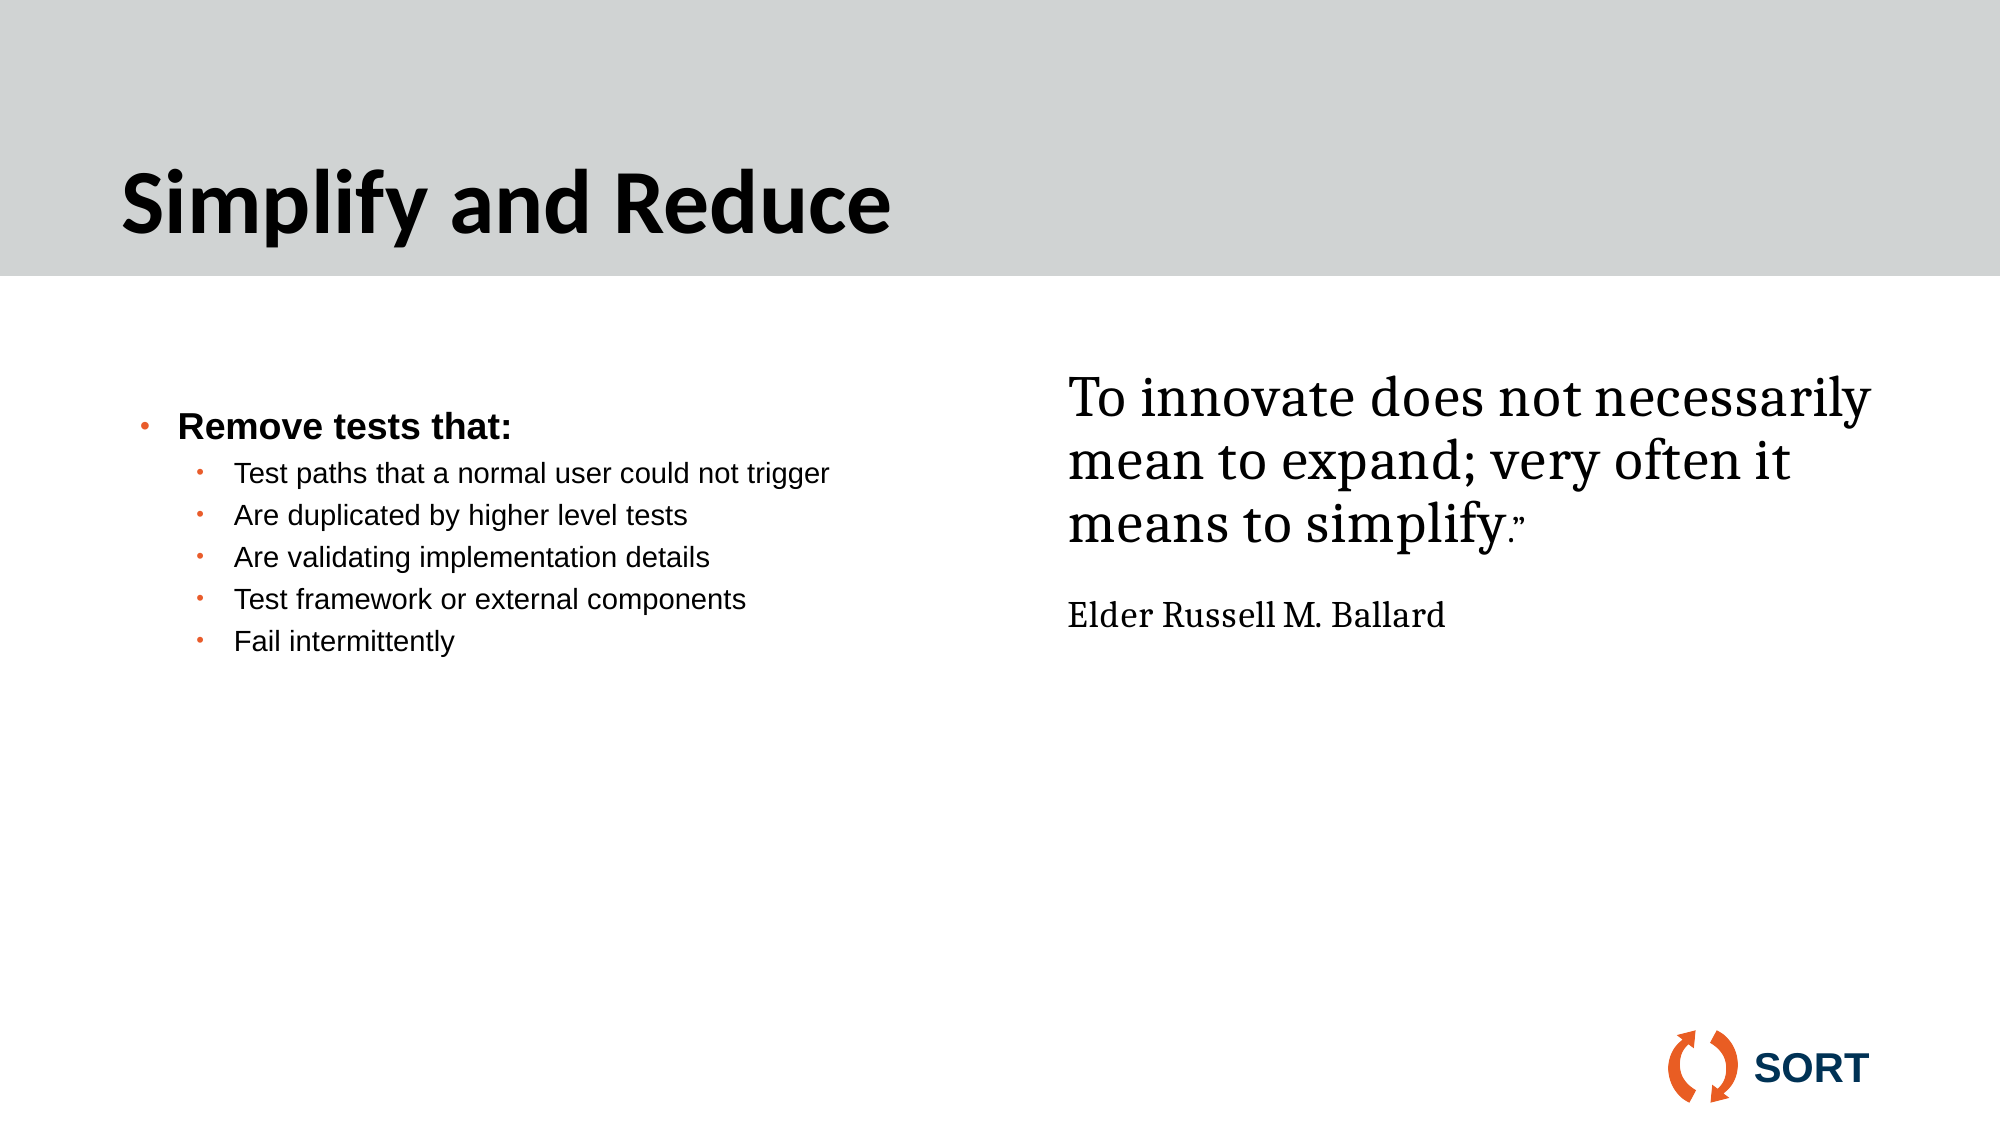

# Simplify and Reduce
To innovate does not necessarily mean to expand; very often it means to simplify.”

Elder Russell M. Ballard
Remove tests that:
Test paths that a normal user could not trigger
Are duplicated by higher level tests
Are validating implementation details
Test framework or external components
Fail intermittently